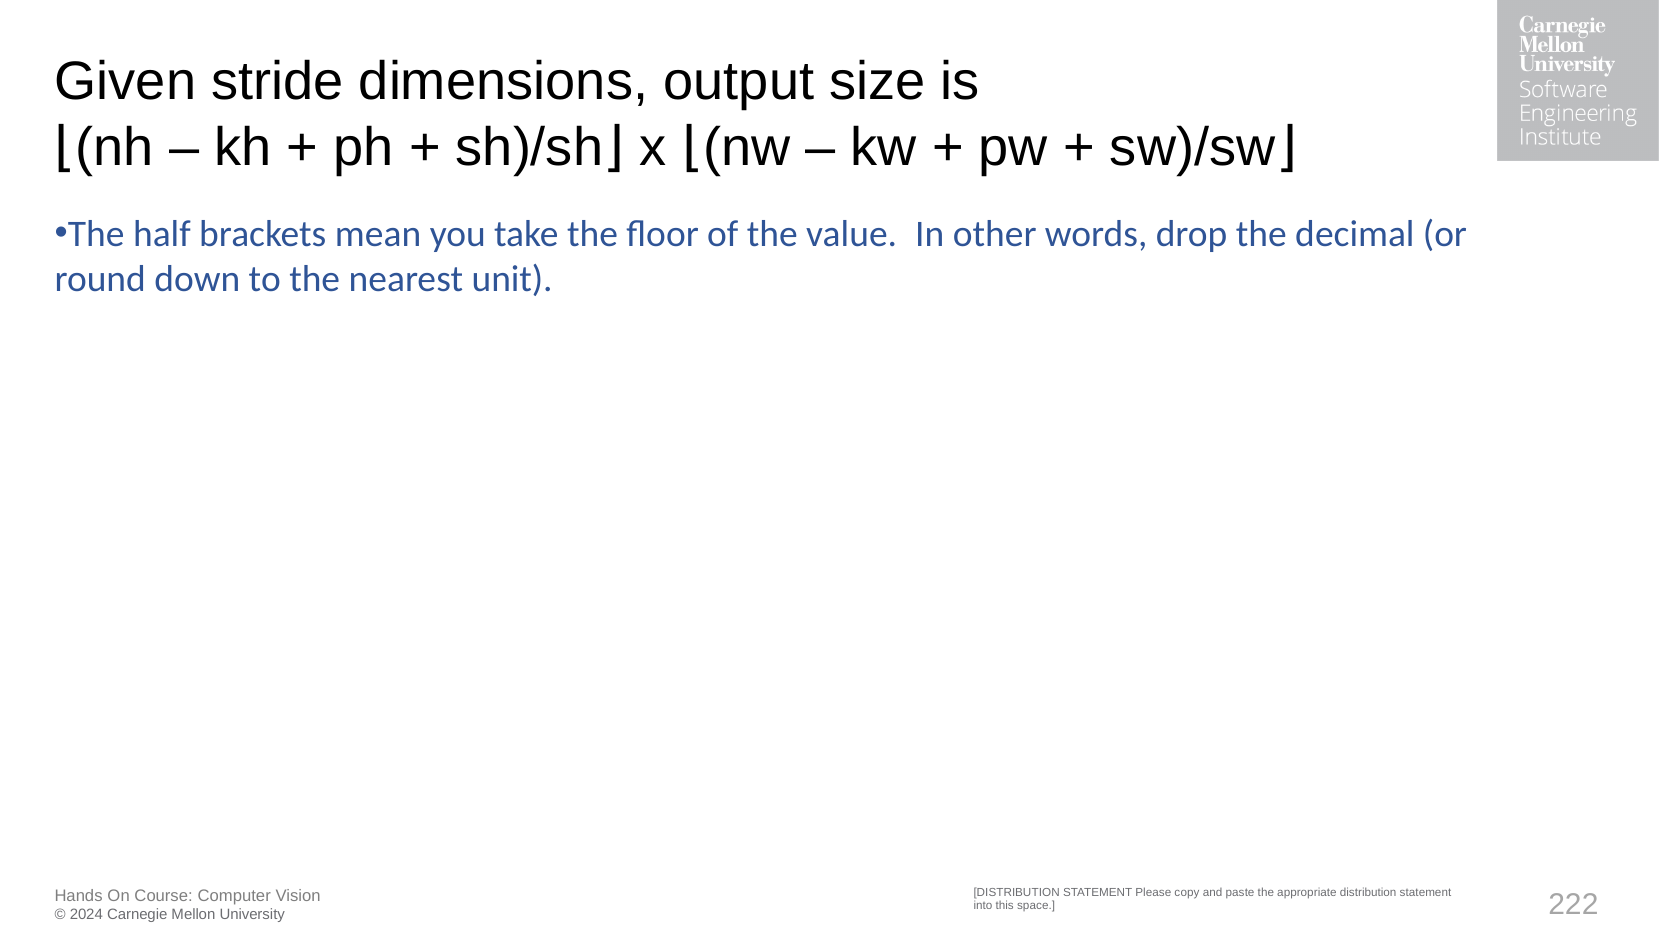

# Given stride dimensions, output size is ⌊(nh – kh + ph + sh)/sh⌋ x ⌊(nw – kw + pw + sw)/sw⌋
The half brackets mean you take the floor of the value.  In other words, drop the decimal (or round down to the nearest unit).